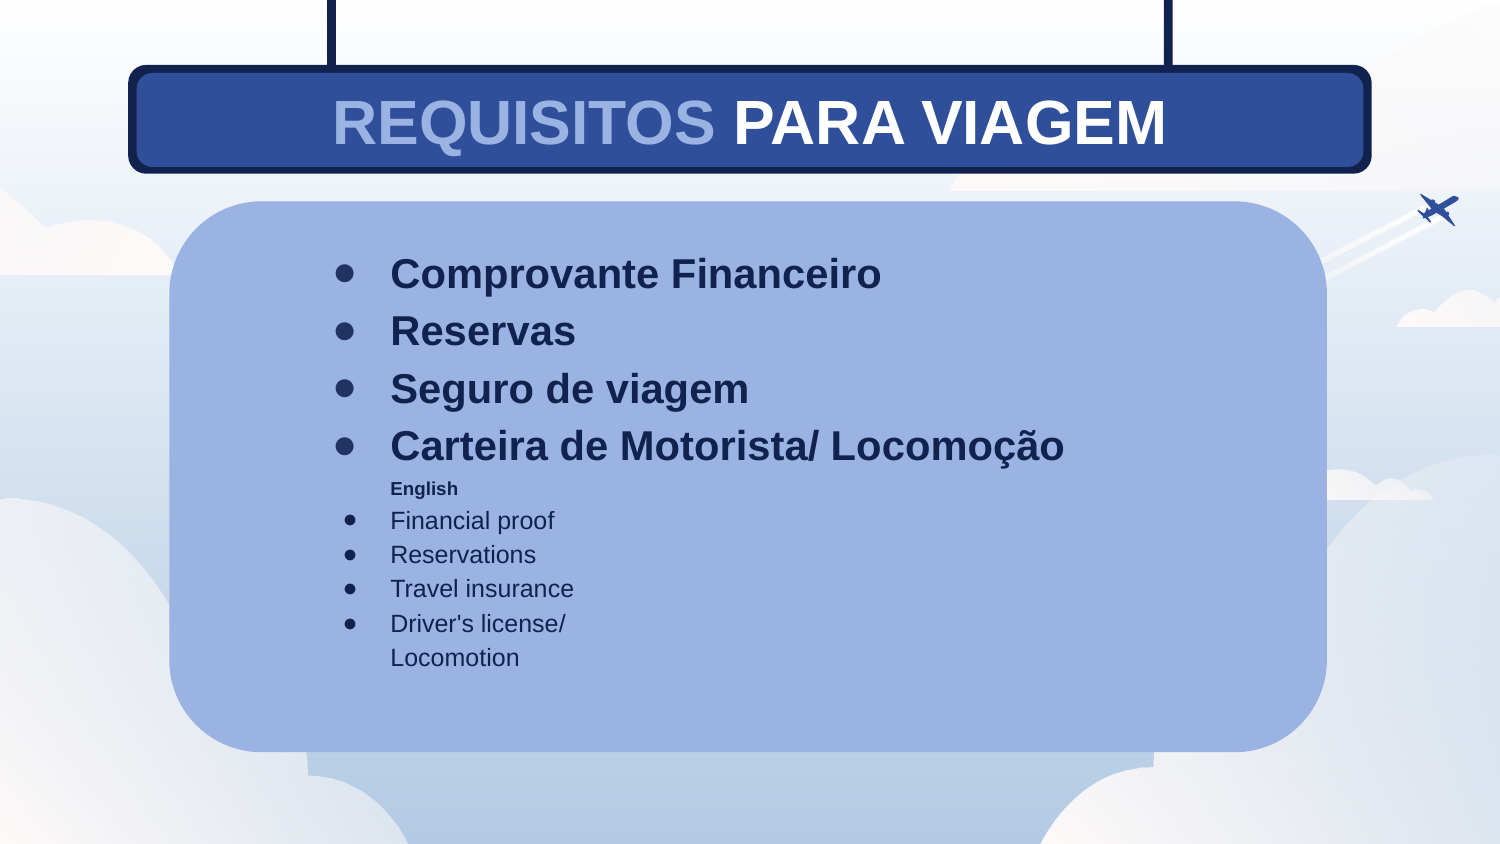

# REQUISITOS PARA VIAGEM

Comprovante Financeiro
Reservas
Seguro de viagem
Carteira de Motorista/ Locomoção

English
Financial proof
Reservations
Travel insurance
Driver's license/
Locomotion